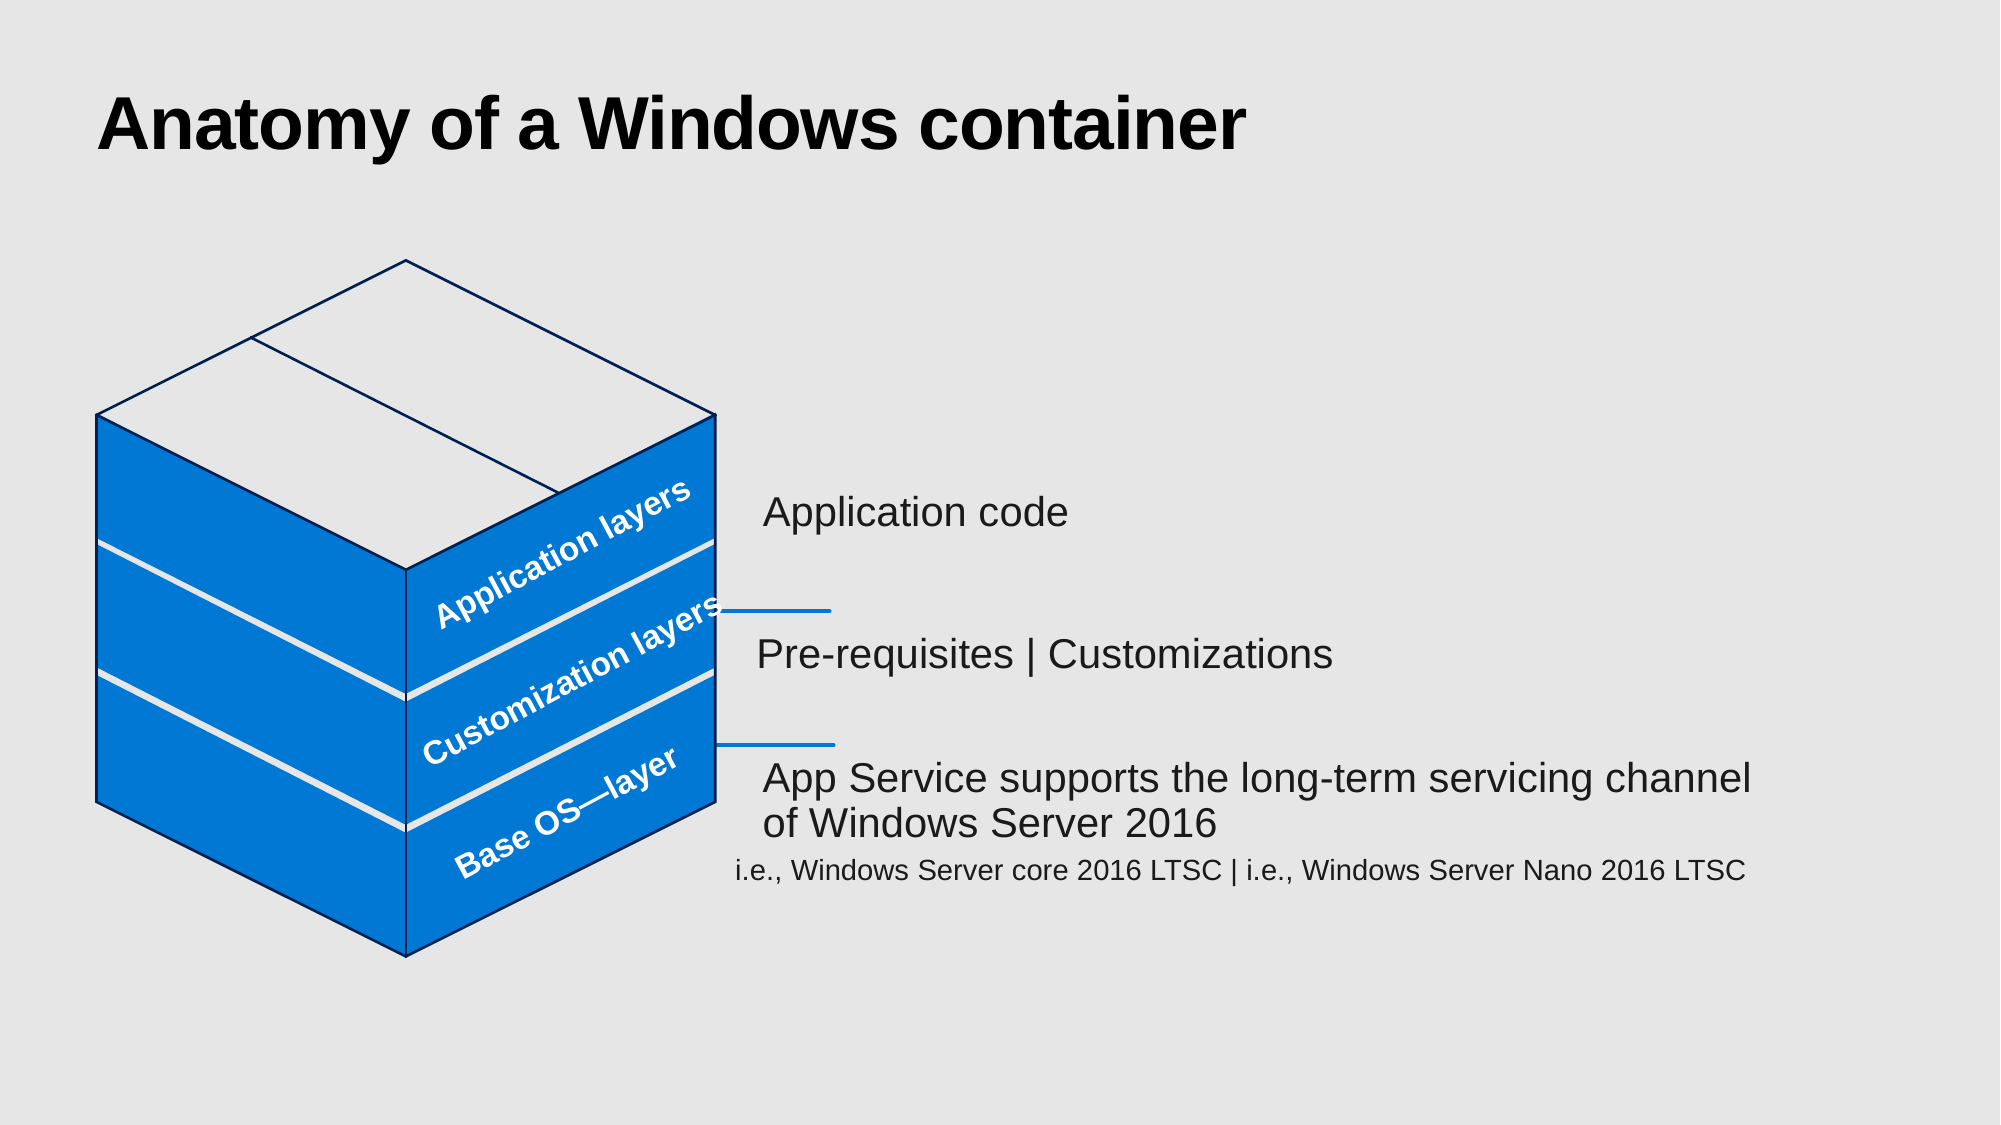

# Anatomy of a Windows container

Application code
Application layers

Pre-requisites | Customizations
Customization layers

App Service supports the long-term servicing channel
of Windows Server 2016
i.e., Windows Server core 2016 LTSC | i.e., Windows Server Nano 2016 LTSC
Base OS—layer